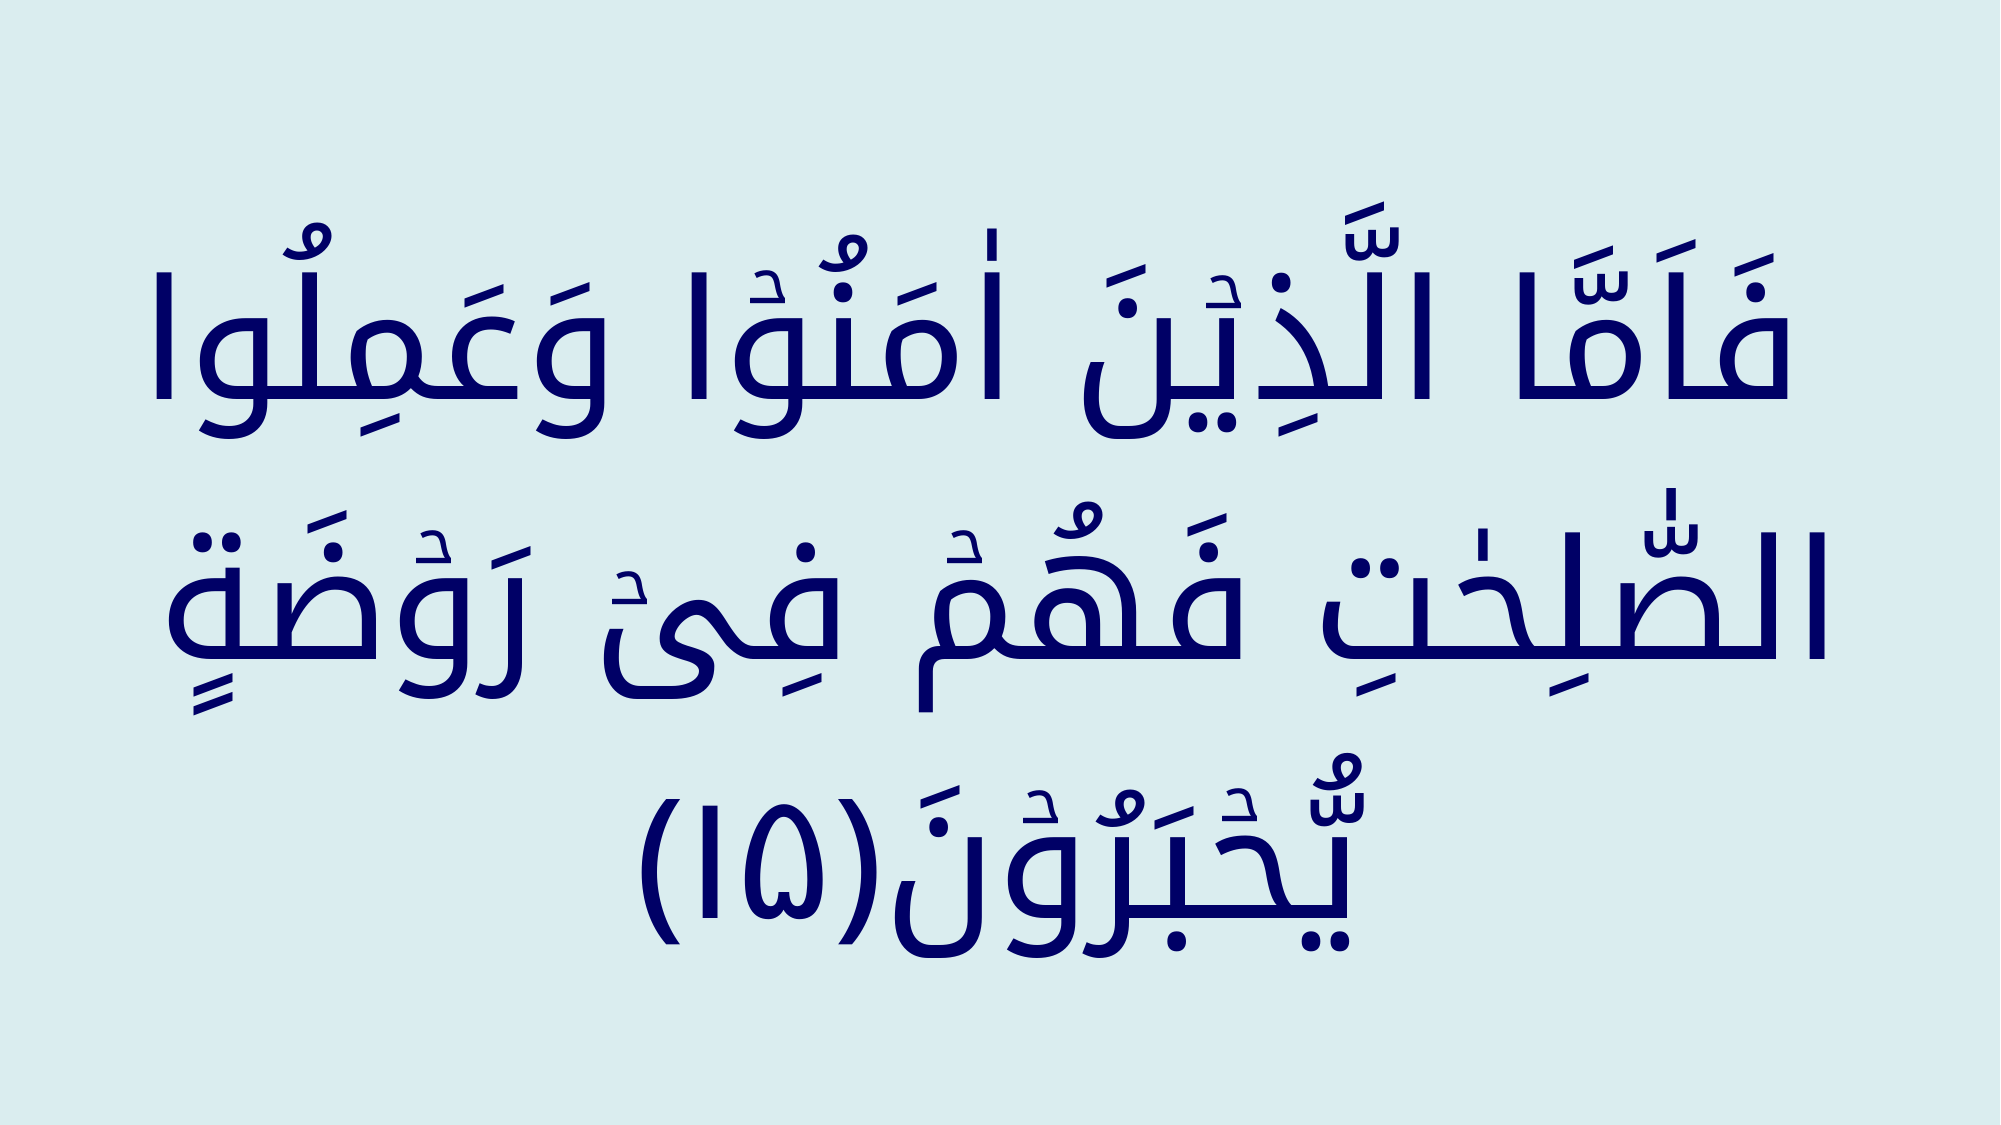

فَاَمَّا الَّذِيۡنَ اٰمَنُوۡا وَعَمِلُوا الصّٰلِحٰتِ فَهُمۡ فِىۡ رَوۡضَةٍ يُّحۡبَرُوۡنَ‏﴿﻿۱۵﻿﴾